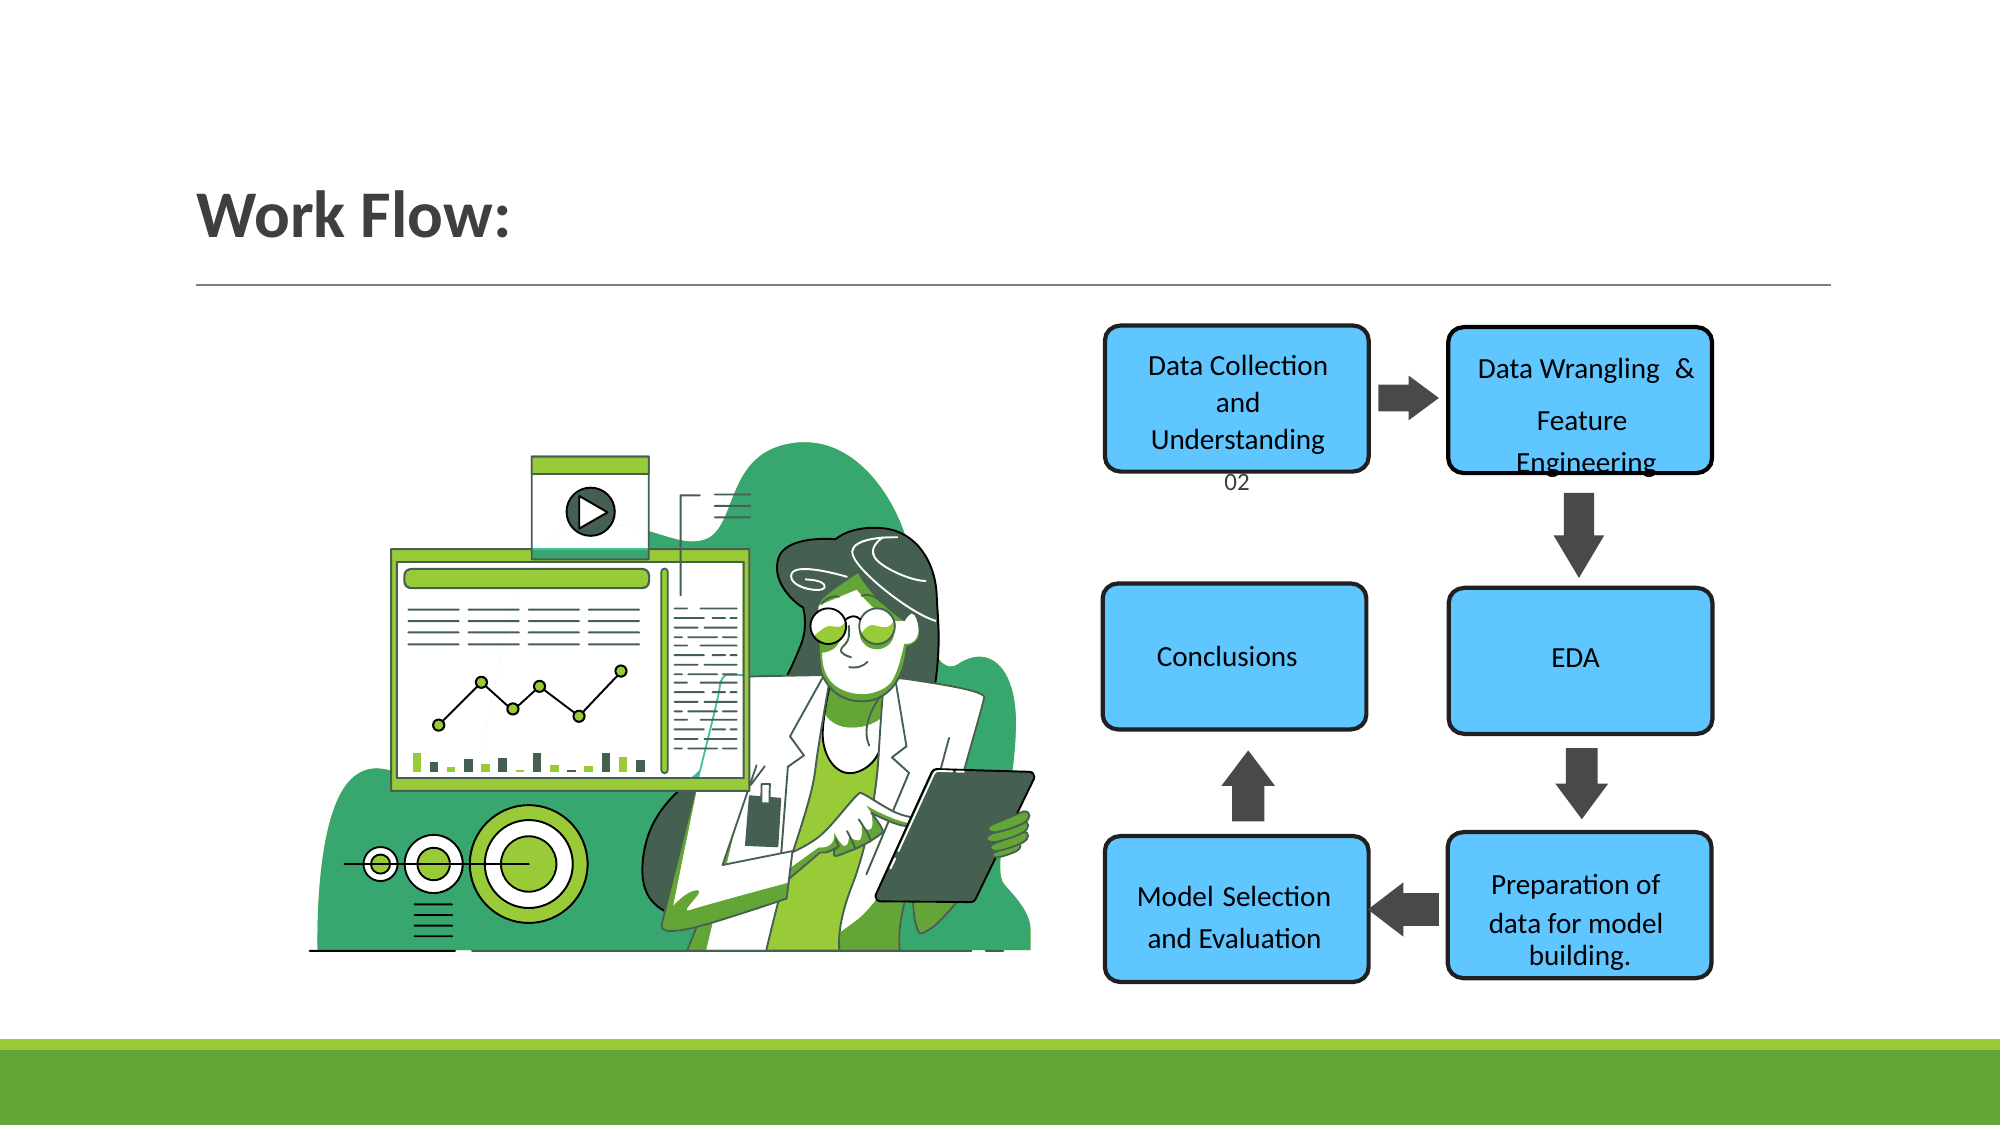

Work Flow:

Data Wrangling  & Feature  Engineering

Data Collection
and
Understanding

02

Conclusions
EDA

Model Selection and Evaluation
Preparation of  data for model  building.

05